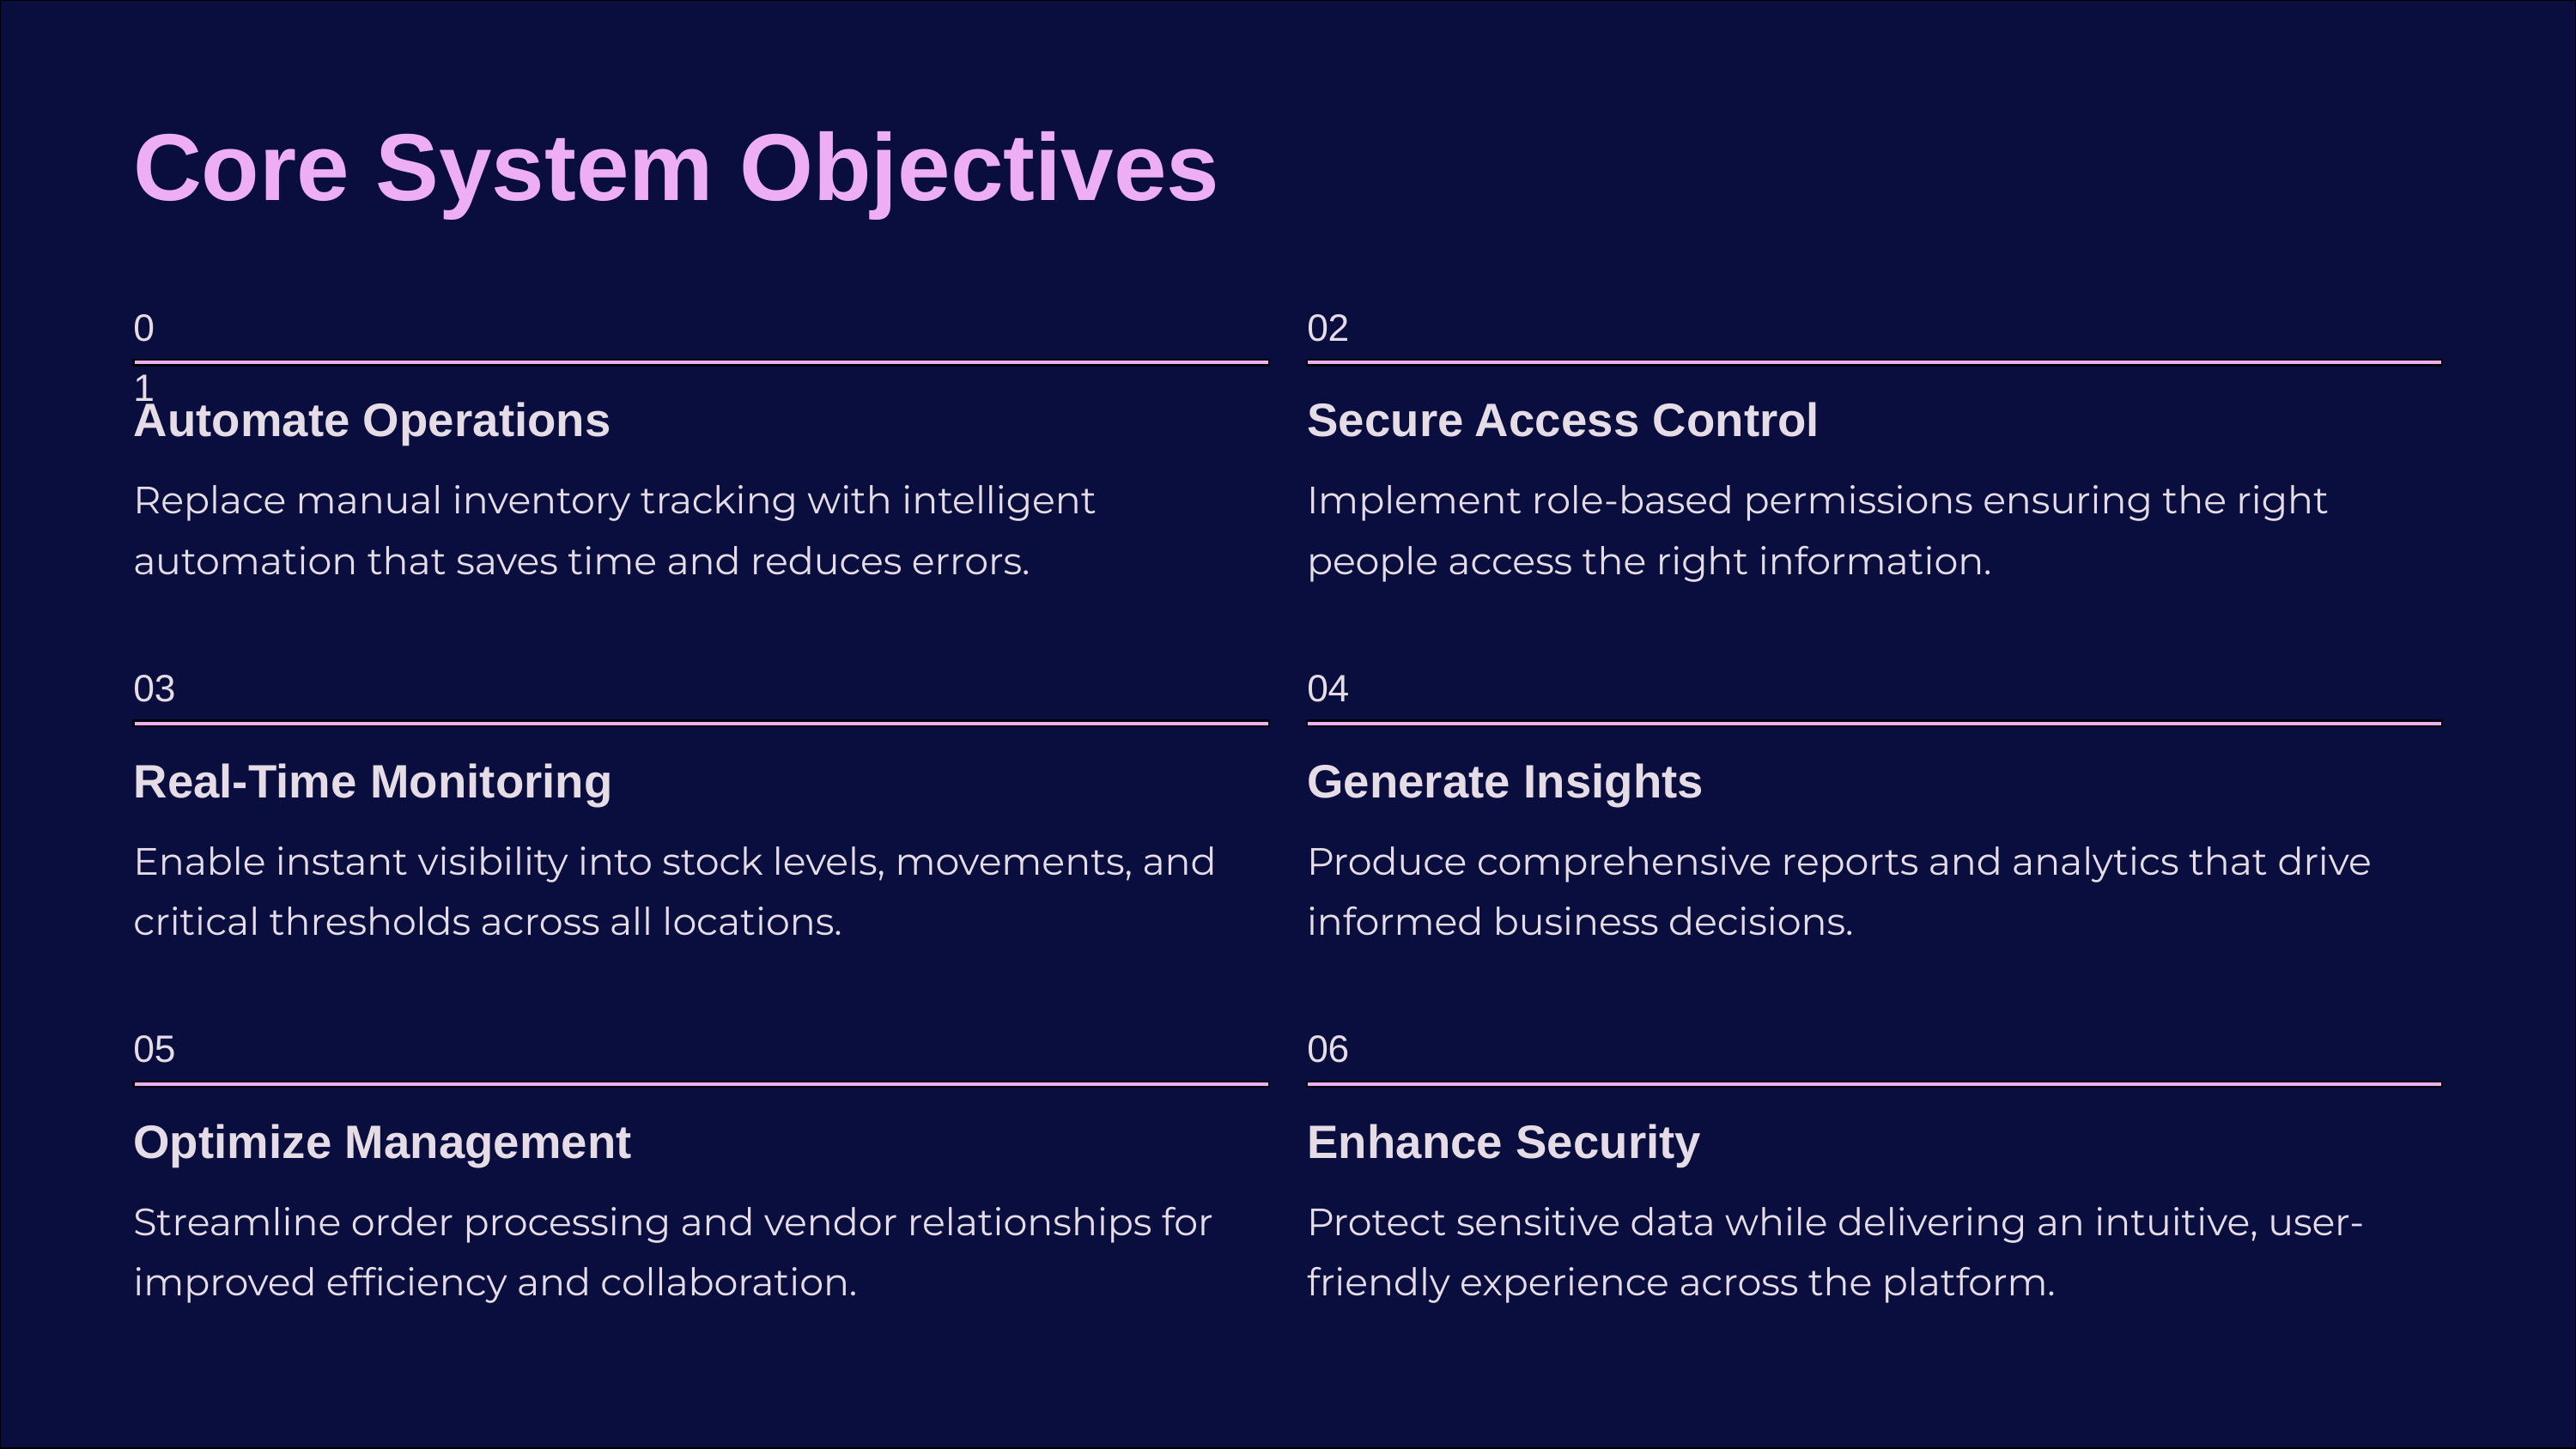

Core System Objectives
01
02

Automate Operations
Secure Access Control
Replace manual inventory tracking with intelligent automation that saves time and reduces errors.
Implement role-based permissions ensuring the right people access the right information.
03
04

Real-Time Monitoring
Generate Insights
Enable instant visibility into stock levels, movements, and critical thresholds across all locations.
Produce comprehensive reports and analytics that drive informed business decisions.
06
05

Optimize Management
Enhance Security
Streamline order processing and vendor relationships for improved efficiency and collaboration.
Protect sensitive data while delivering an intuitive, user-friendly experience across the platform.